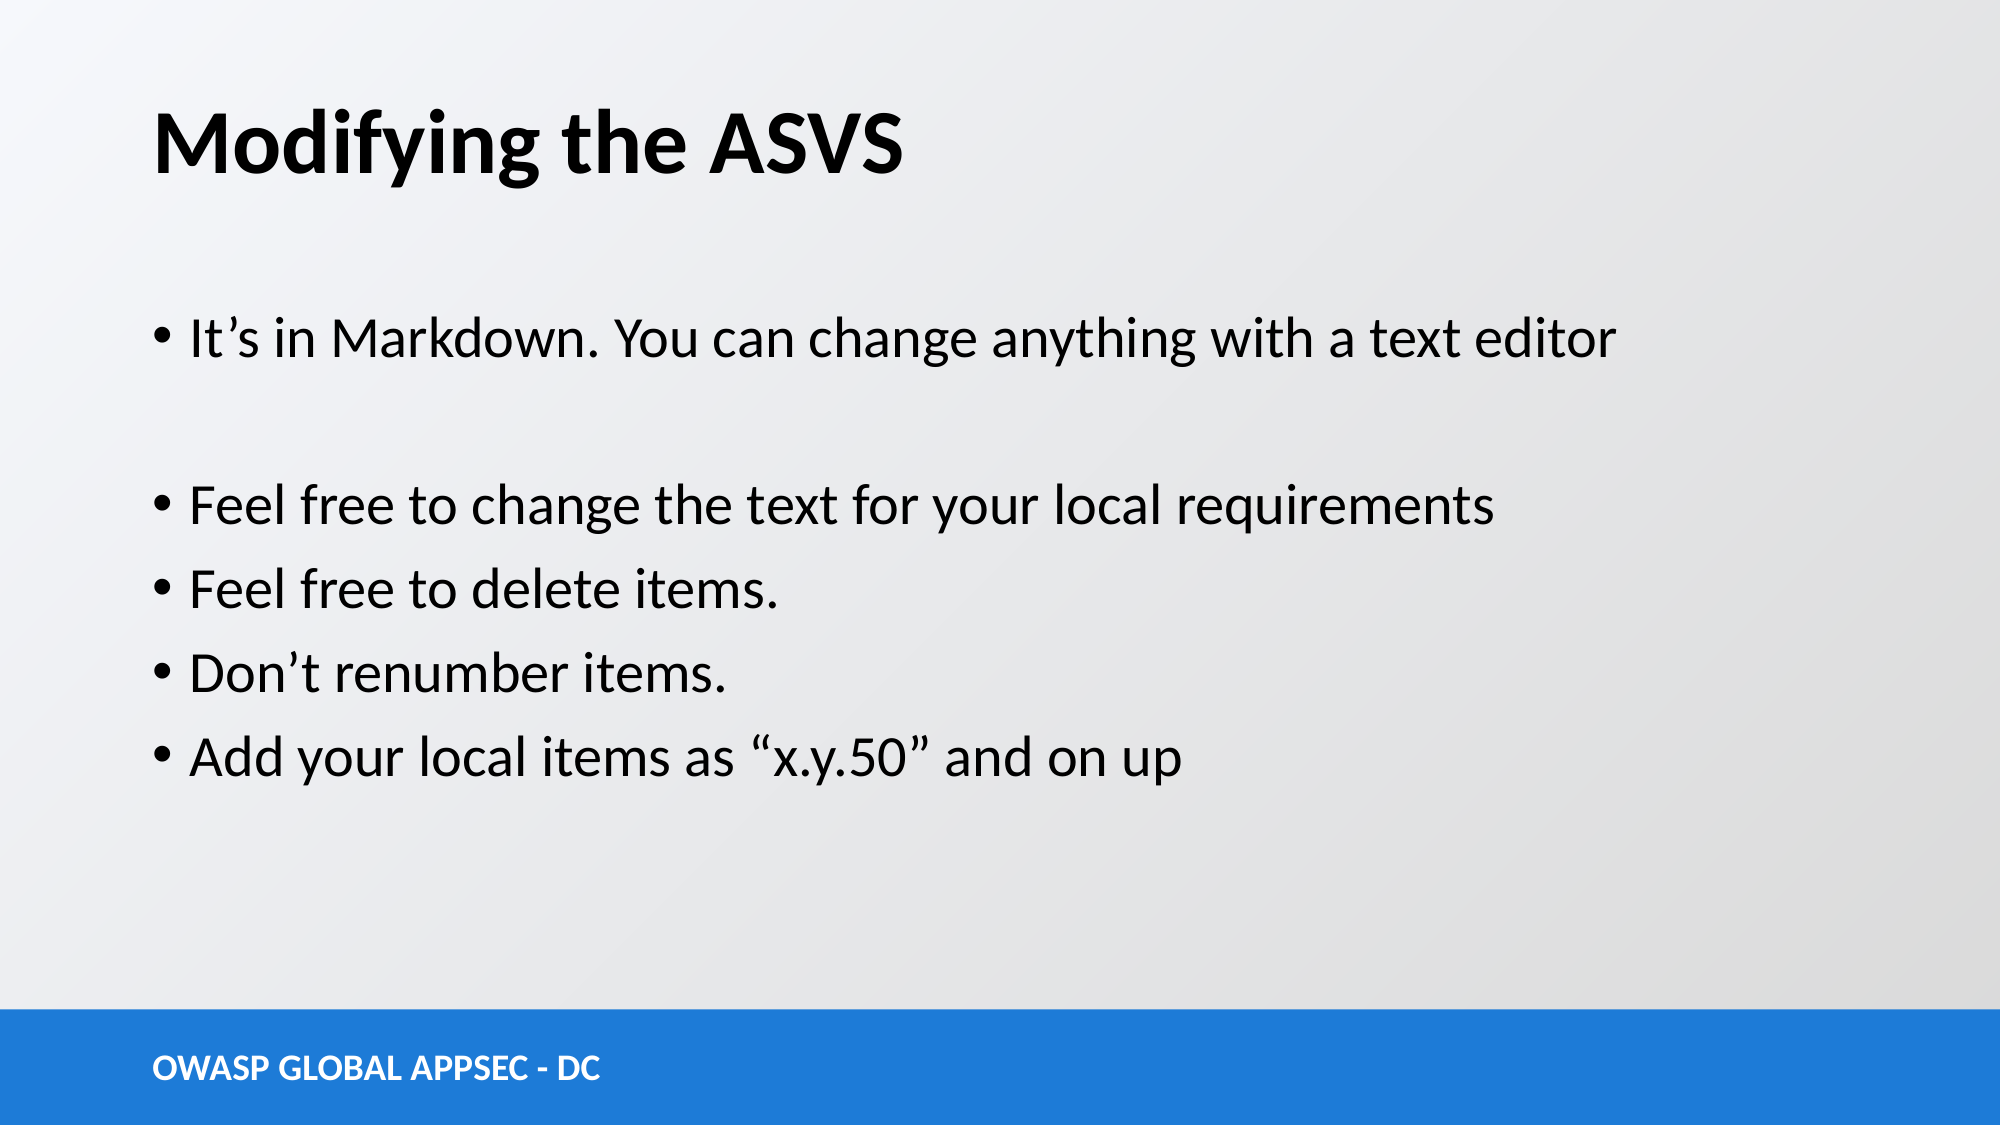

# Modifying the ASVS
It’s in Markdown. You can change anything with a text editor

Feel free to change the text for your local requirements
Feel free to delete items.
Don’t renumber items.
Add your local items as “x.y.50” and on up